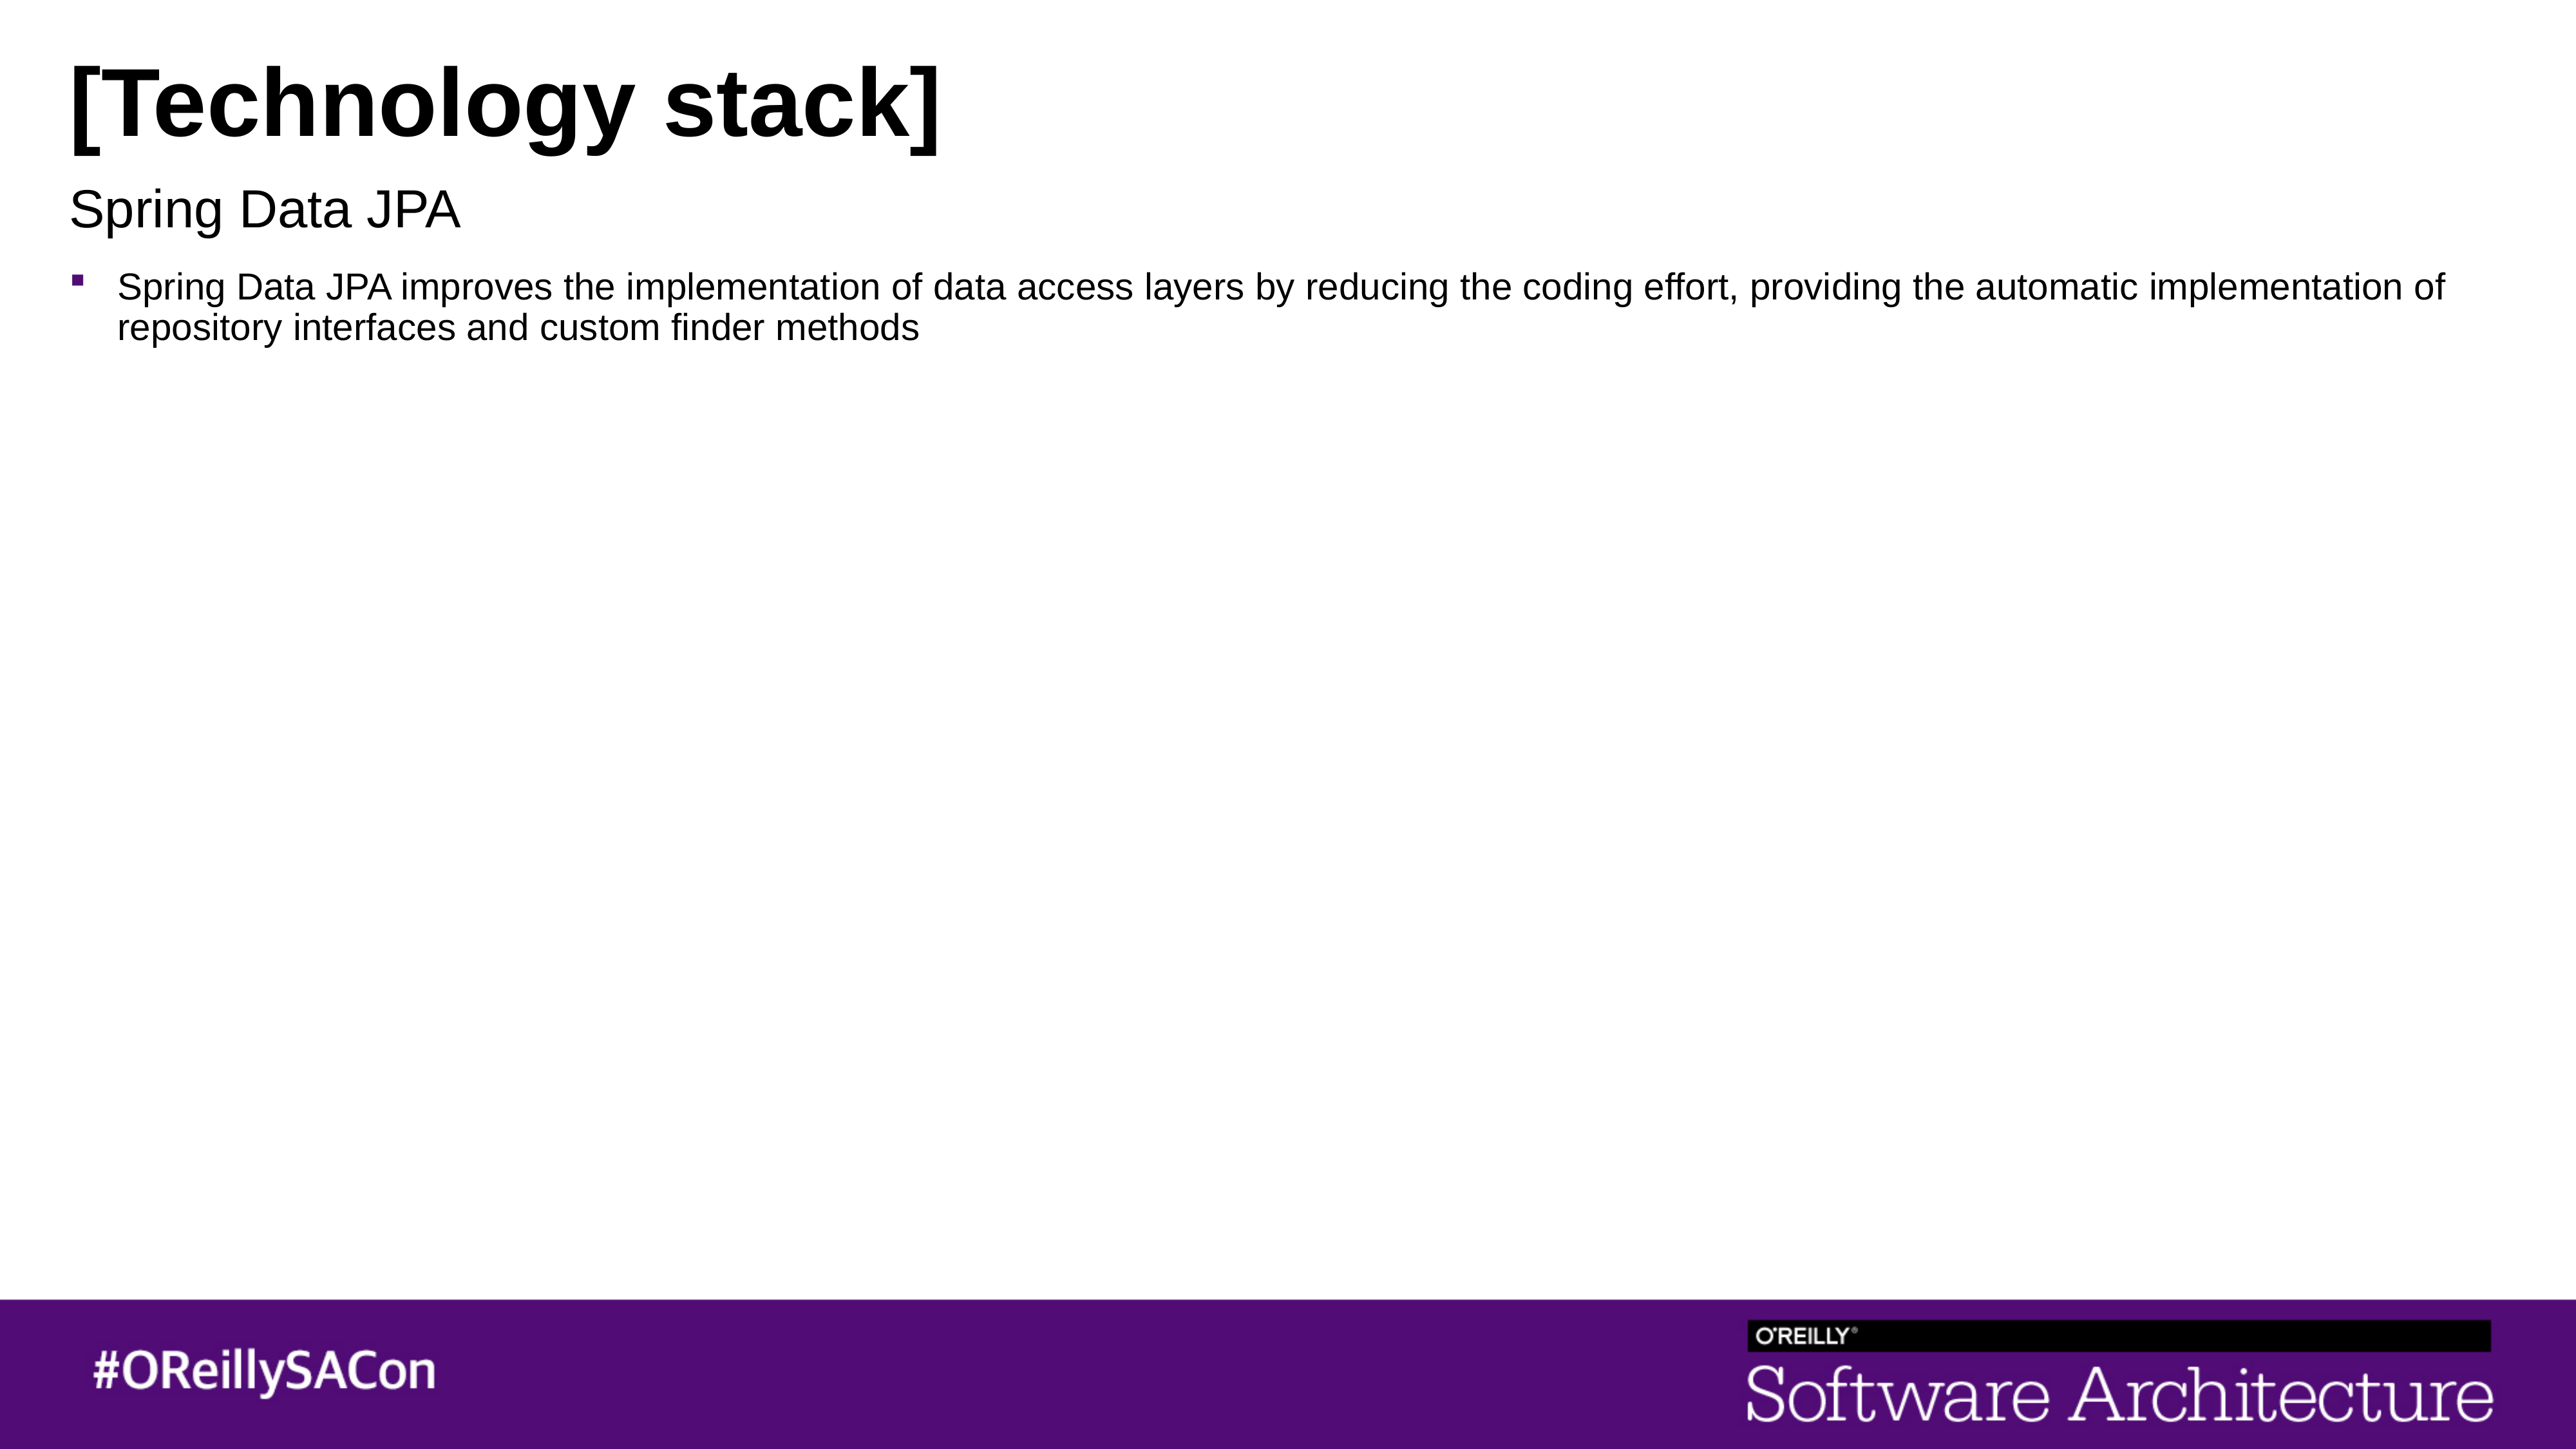

# [Technology stack]
Spring Data JPA
Spring Data JPA improves the implementation of data access layers by reducing the coding effort, providing the automatic implementation of repository interfaces and custom finder methods